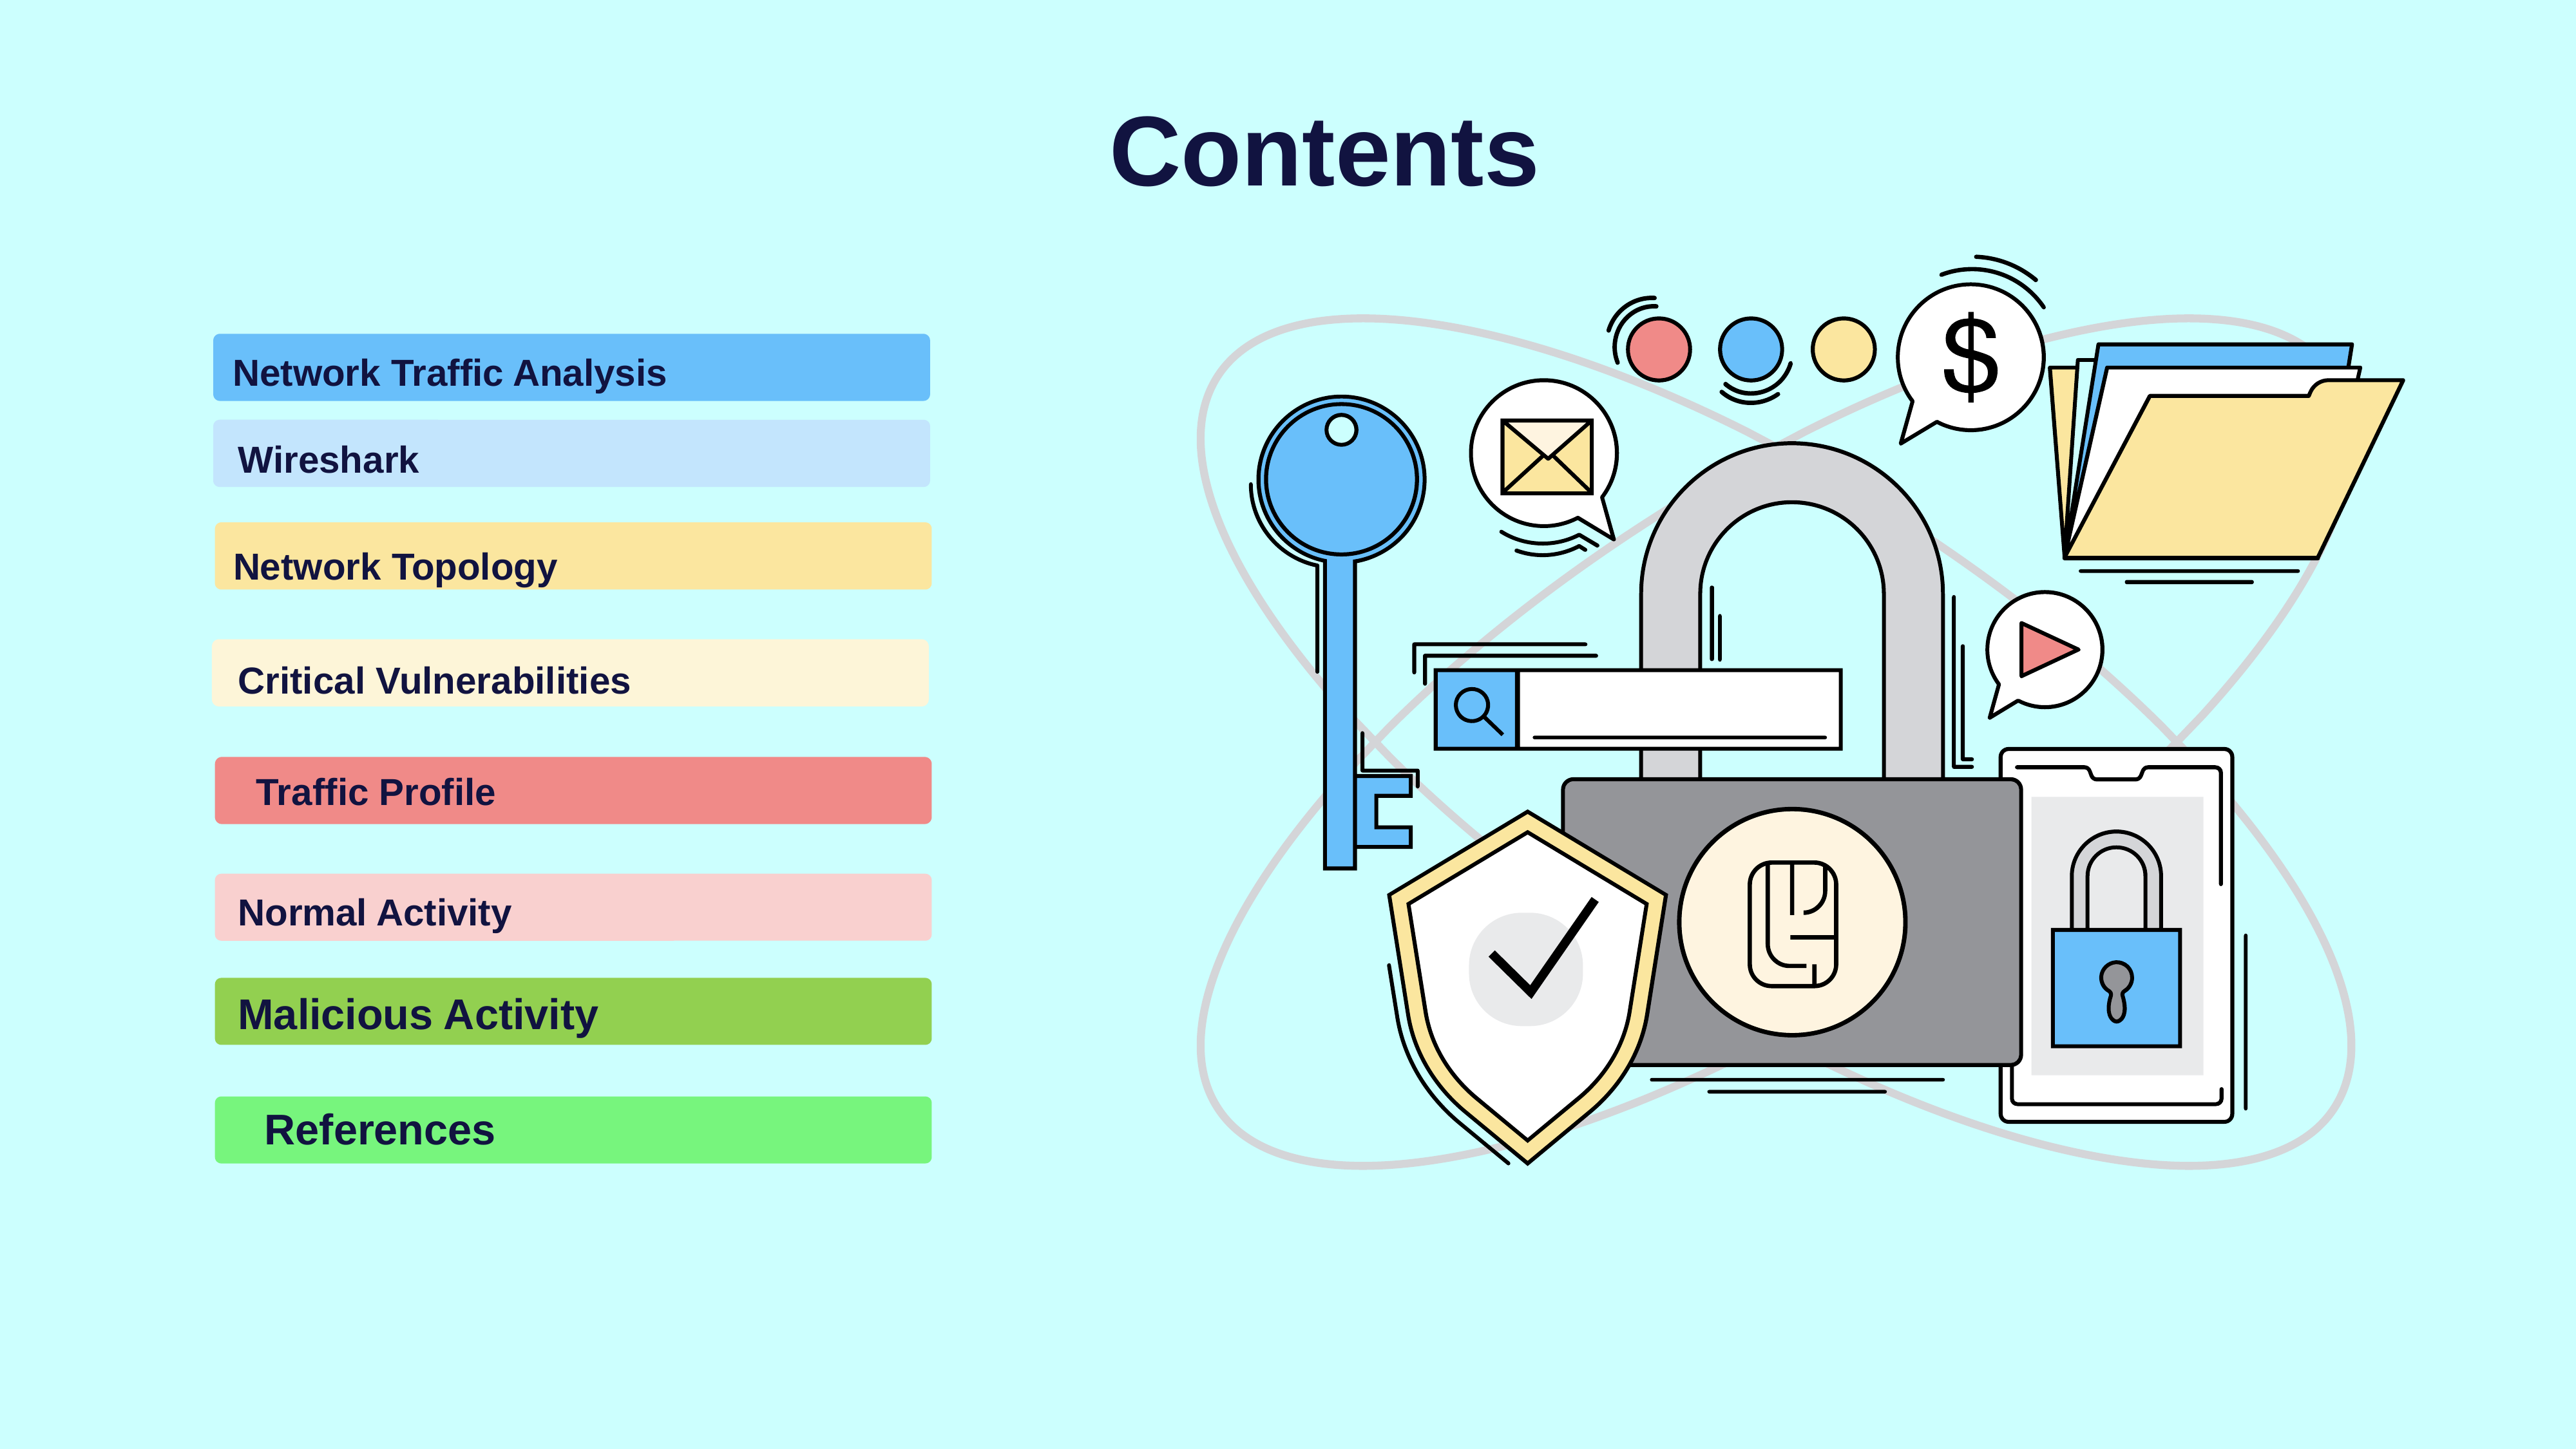

Contents

Network Traffic Analysis

Wireshark

Network Topology

Critical Vulnerabilities

Traffic Profile

Normal Activity

Malicious Activity
References